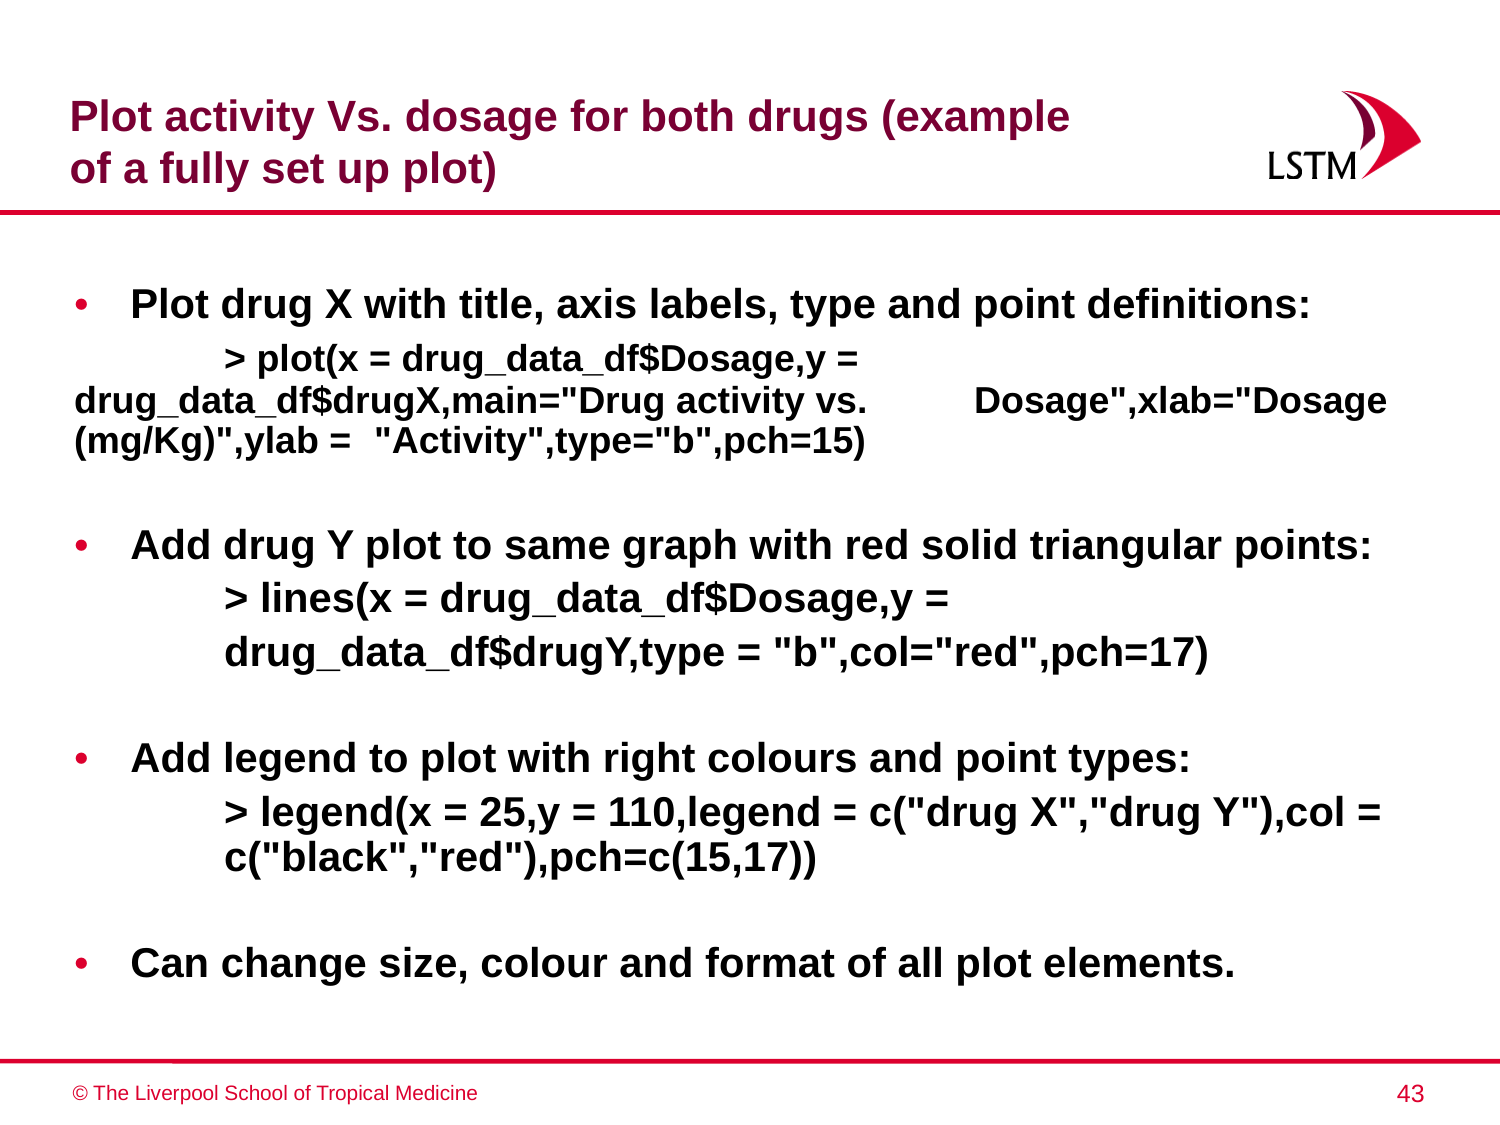

# Plot activity Vs. dosage for both drugs (example of a fully set up plot)
Plot drug X with title, axis labels, type and point definitions:
	> plot(x = drug_data_df$Dosage,y = 	drug_data_df$drugX,main="Drug activity vs. 	Dosage",xlab="Dosage (mg/Kg)",ylab = 	"Activity",type="b",pch=15)

Add drug Y plot to same graph with red solid triangular points:
	> lines(x = drug_data_df$Dosage,y =
	drug_data_df$drugY,type = "b",col="red",pch=17)

Add legend to plot with right colours and point types:
	> legend(x = 25,y = 110,legend = c("drug X","drug Y"),col = 	c("black","red"),pch=c(15,17))

Can change size, colour and format of all plot elements.